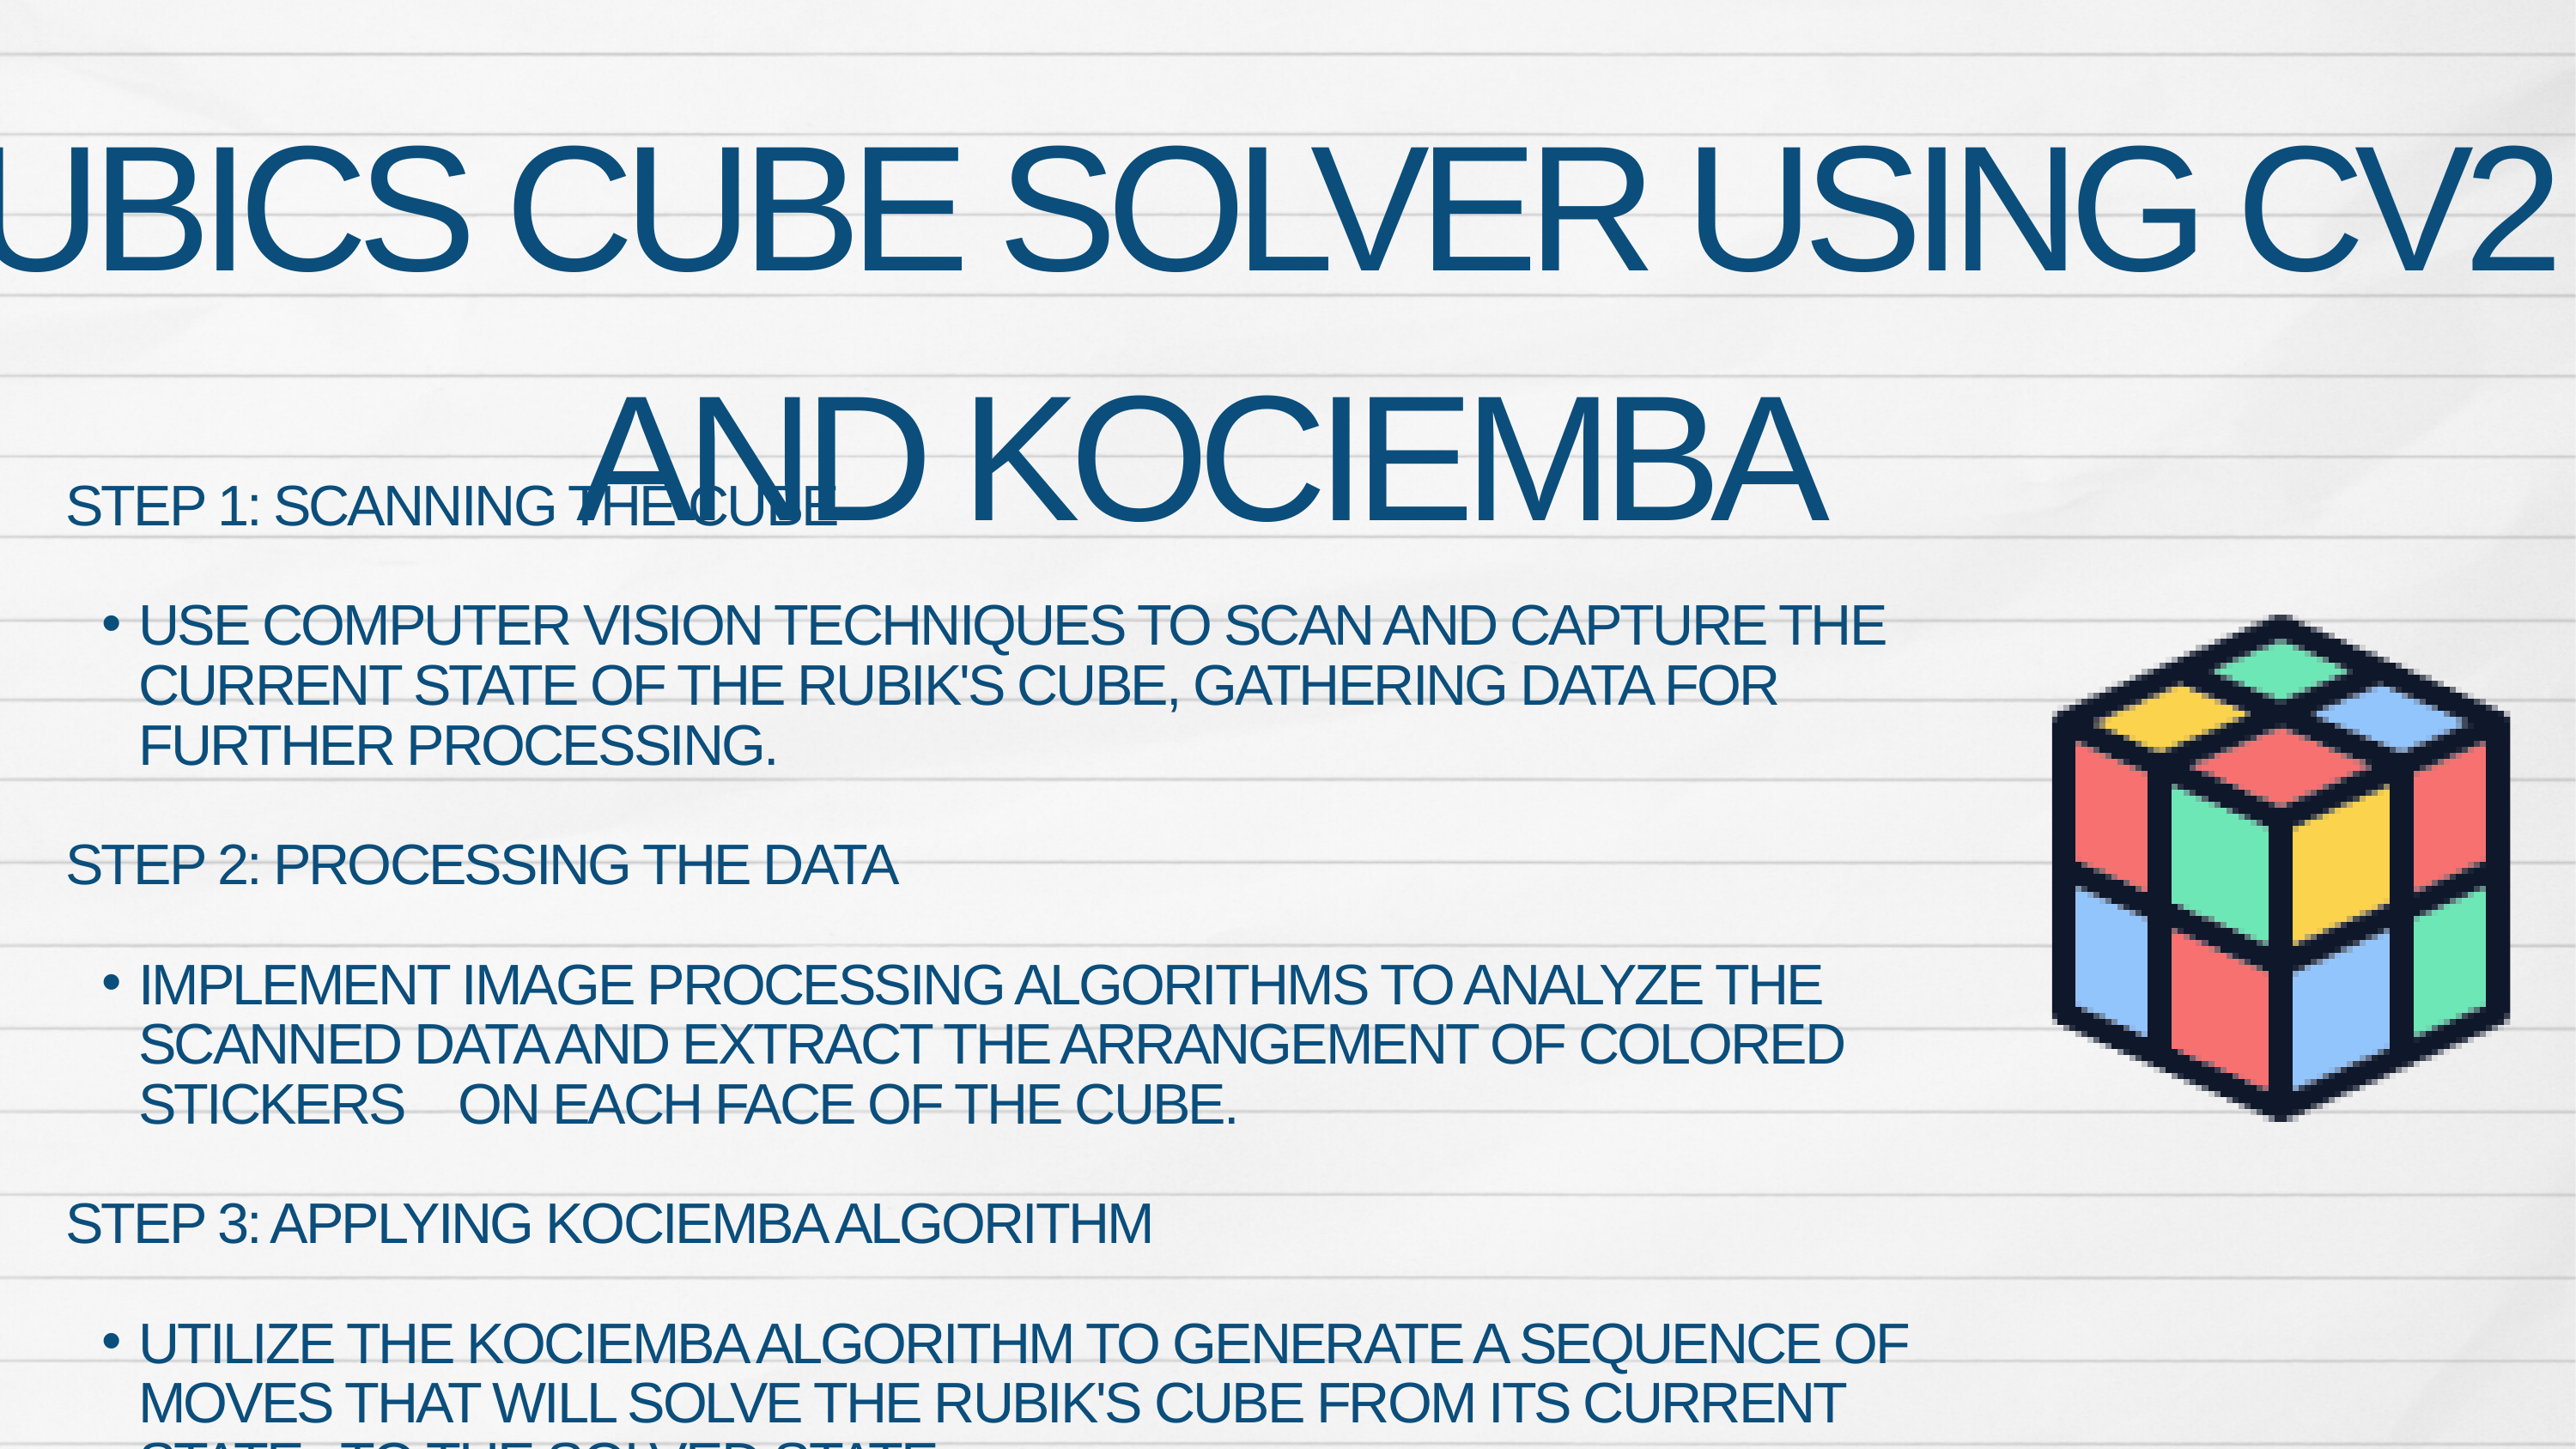

RUBICS CUBE SOLVER USING CV2 AND KOCIEMBA
STEP 1: SCANNING THE CUBE

USE COMPUTER VISION TECHNIQUES TO SCAN AND CAPTURE THE CURRENT STATE OF THE RUBIK'S CUBE, GATHERING DATA FOR FURTHER PROCESSING.

STEP 2: PROCESSING THE DATA

IMPLEMENT IMAGE PROCESSING ALGORITHMS TO ANALYZE THE SCANNED DATA AND EXTRACT THE ARRANGEMENT OF COLORED STICKERS    ON EACH FACE OF THE CUBE.

STEP 3: APPLYING KOCIEMBA ALGORITHM

UTILIZE THE KOCIEMBA ALGORITHM TO GENERATE A SEQUENCE OF MOVES THAT WILL SOLVE THE RUBIK'S CUBE FROM ITS CURRENT STATE   TO THE SOLVED STATE.